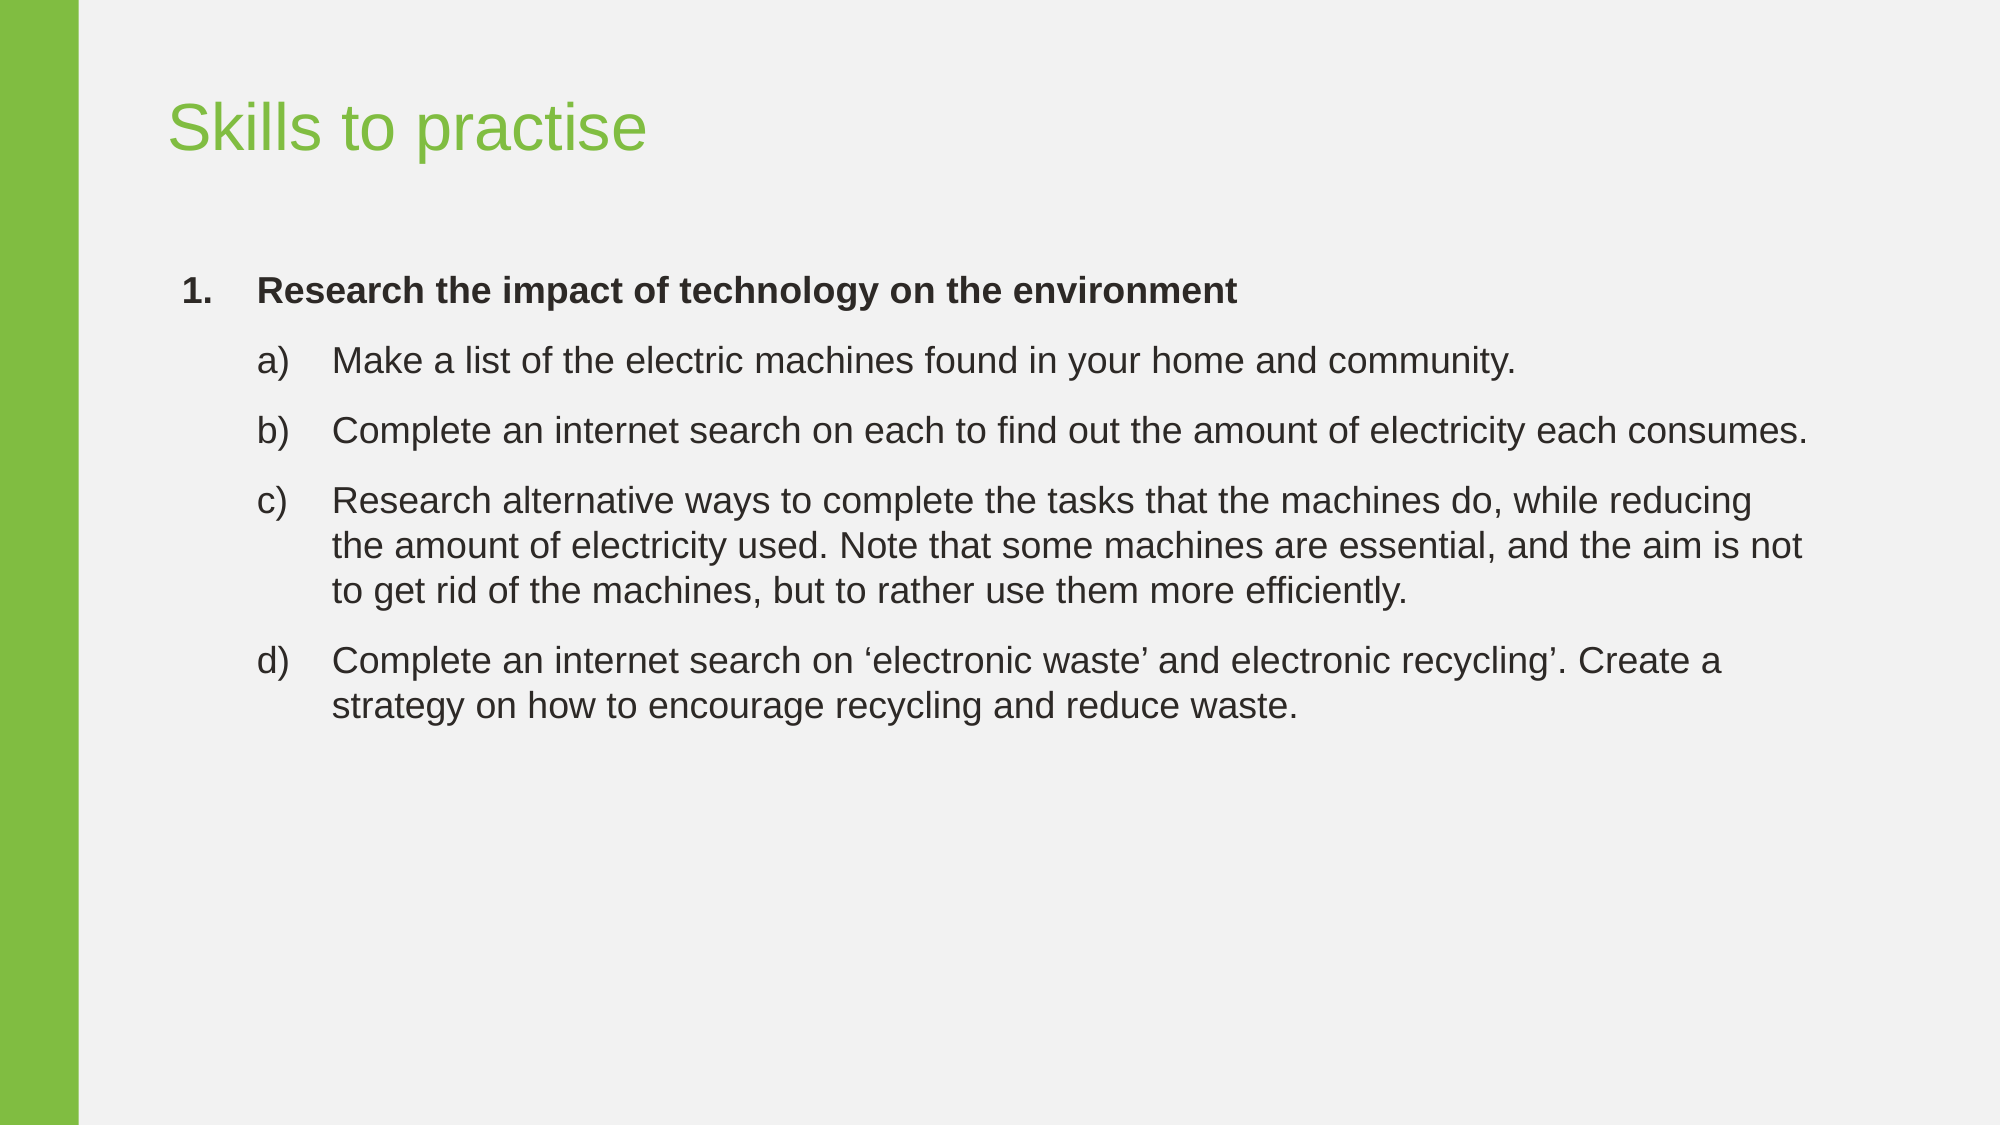

Skills to practise
Research the impact of technology on the environment
Make a list of the electric machines found in your home and community.
Complete an internet search on each to find out the amount of electricity each consumes.
Research alternative ways to complete the tasks that the machines do, while reducing the amount of electricity used. Note that some machines are essential, and the aim is not to get rid of the machines, but to rather use them more efficiently.
Complete an internet search on ‘electronic waste’ and electronic recycling’. Create a strategy on how to encourage recycling and reduce waste.